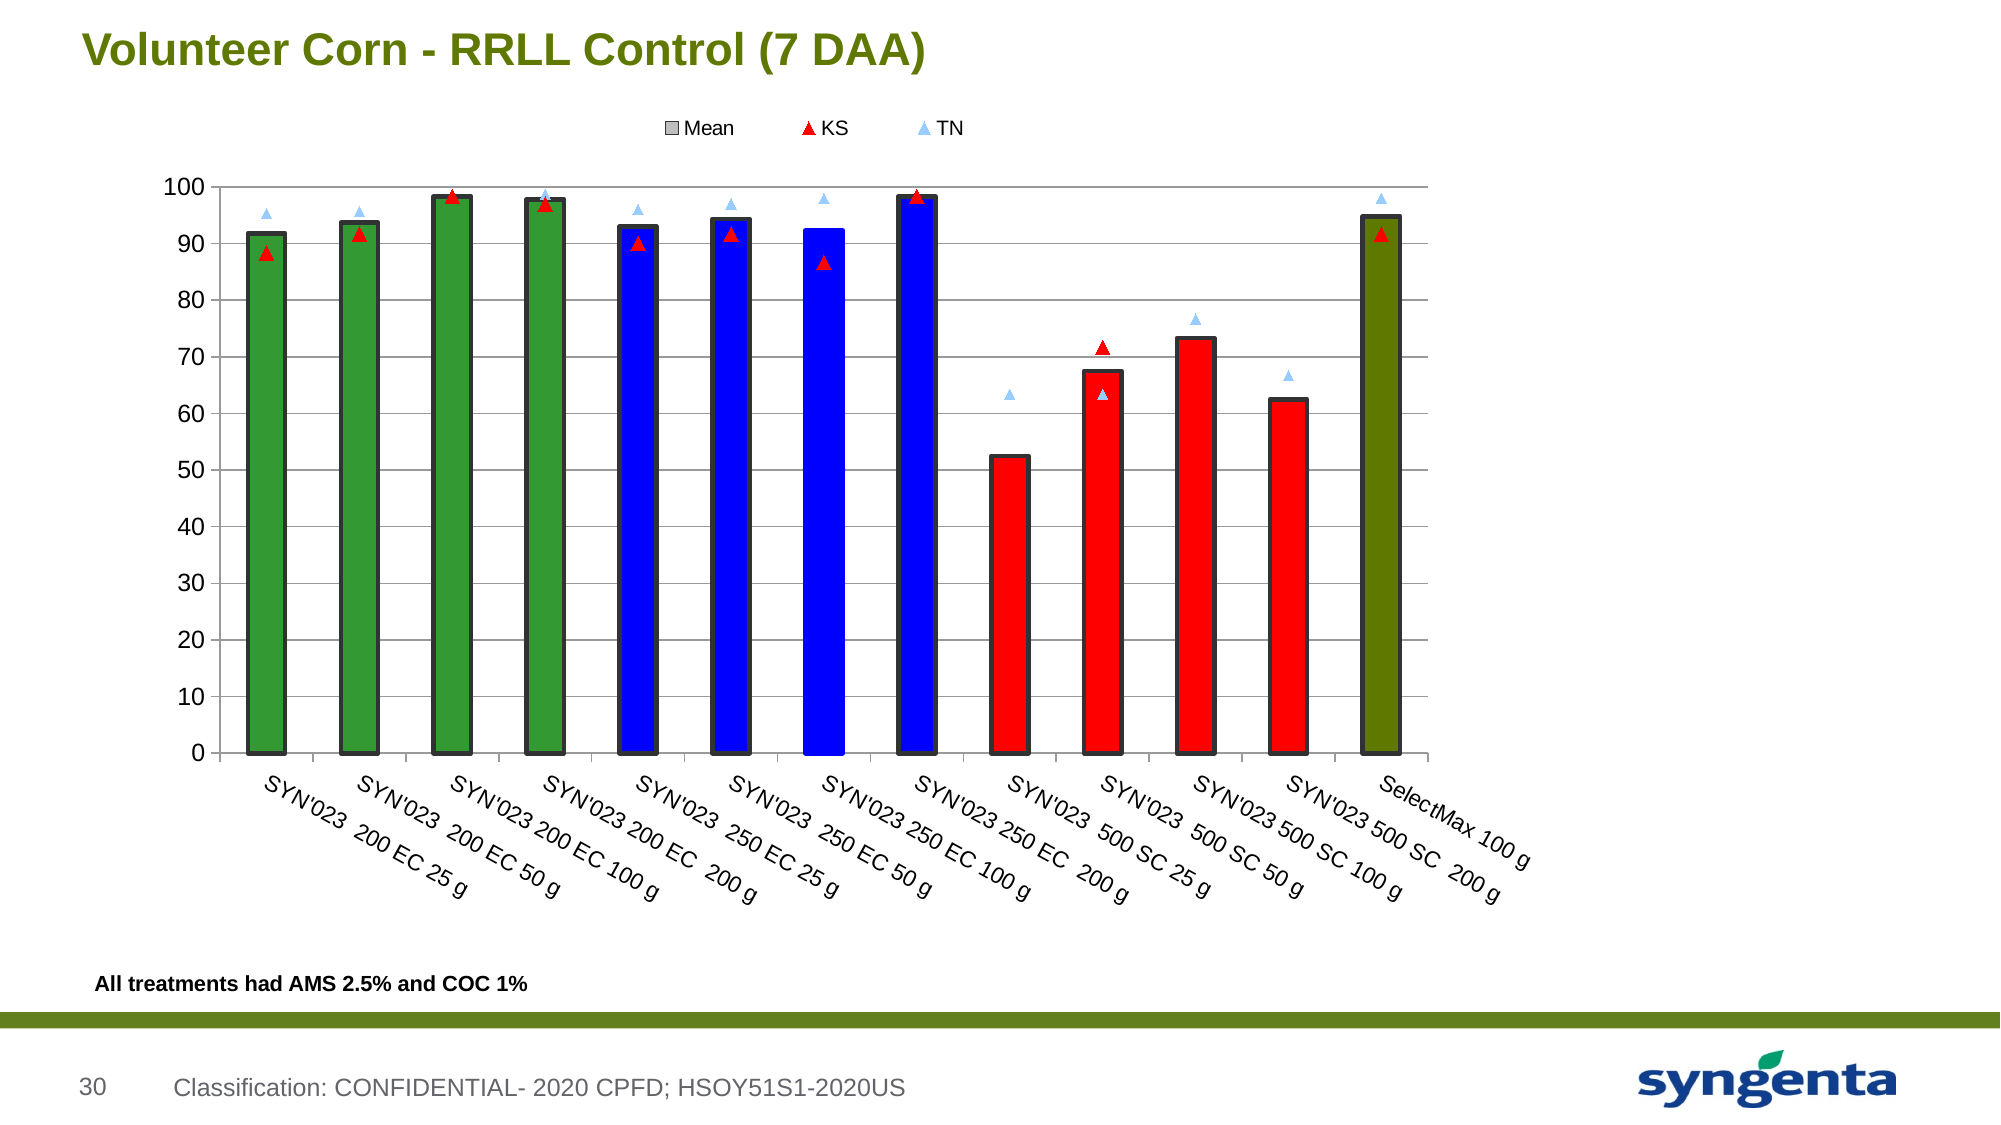

# Volunteer Corn - RRLL Control (7 DAA)

### Chart

| Category | Mean | KS | TN |
|---|---|---|---|
| SYN'023  200 EC 25 g | 91.83333333333299 | 88.33333333333299 | 95.33333333333299 |
| SYN'023  200 EC 50 g | 93.666666666666 | 91.666666666666 | 95.666666666666 |
| SYN'023 200 EC 100 g | 98.33333333333299 | 98.33333333333299 | 98.33333333333299 |
| SYN'023 200 EC  200 g | 97.833333333333 | 97.0 | 98.666666666666 |
| SYN'023  250 EC 25 g | 93.0 | 90.0 | 96.0 |
| SYN'023  250 EC 50 g | 94.333333333333 | 91.666666666666 | 97.0 |
| SYN'023 250 EC 100 g | 92.333333333333 | 86.666666666666 | 98.0 |
| SYN'023 250 EC  200 g | 98.33333333333299 | 98.33333333333299 | 98.33333333333299 |
| SYN'023  500 SC 25 g | 52.4999999999995 | 41.666666666666 | 63.333333333333 |
| SYN'023  500 SC 50 g | 67.4999999999995 | 71.666666666666 | 63.333333333333 |
| SYN'023 500 SC 100 g | 73.333333333333 | 70.0 | 76.666666666666 |
| SYN'023 500 SC  200 g | 62.4999999999995 | 58.333333333333 | 66.666666666666 |
| SelectMax 100 g | 94.833333333333 | 91.666666666666 | 98.0 |
All treatments had AMS 2.5% and COC 1%
Classification: CONFIDENTIAL- 2020 CPFD; HSOY51S1-2020US